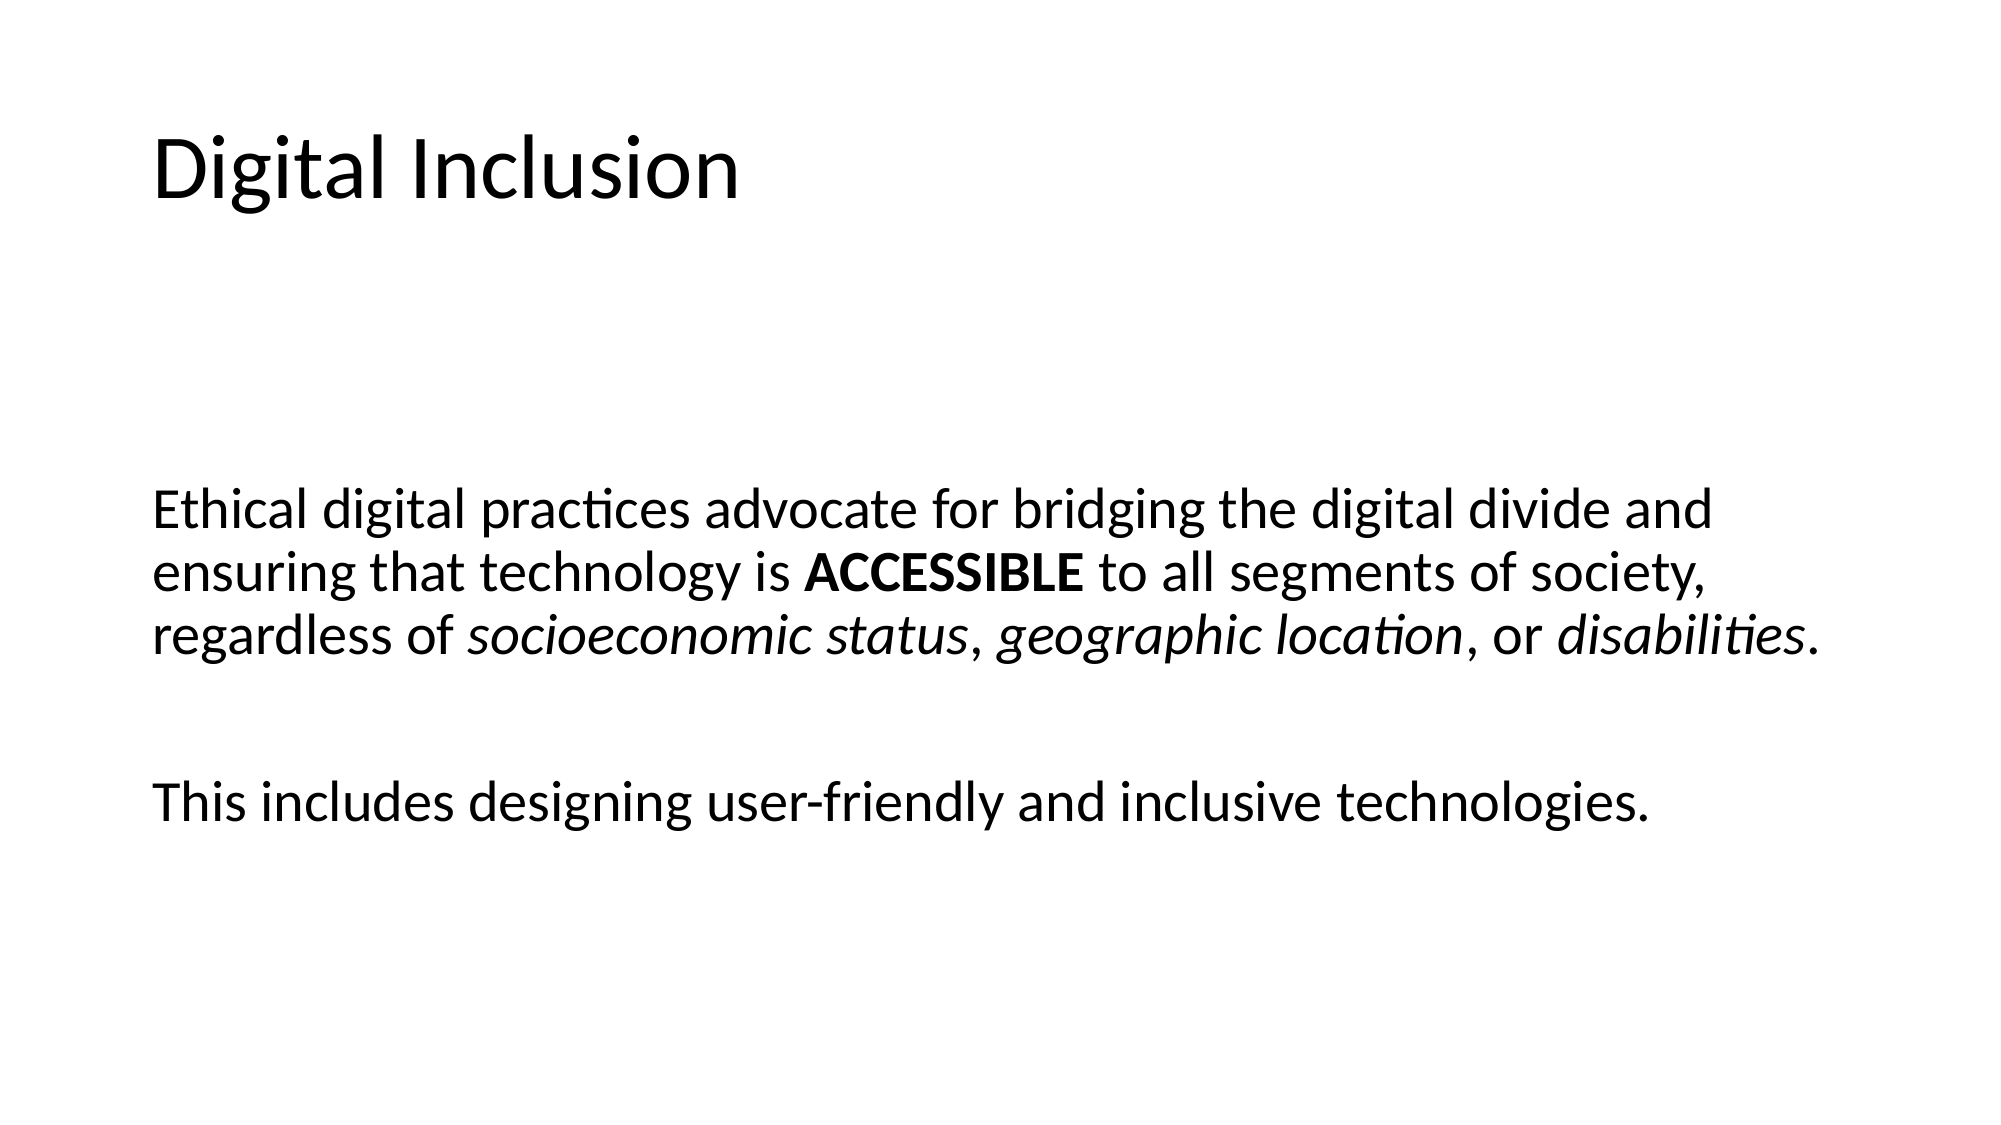

# Digital Inclusion
Ethical digital practices advocate for bridging the digital divide and ensuring that technology is ACCESSIBLE to all segments of society, regardless of socioeconomic status, geographic location, or disabilities.

This includes designing user-friendly and inclusive technologies.